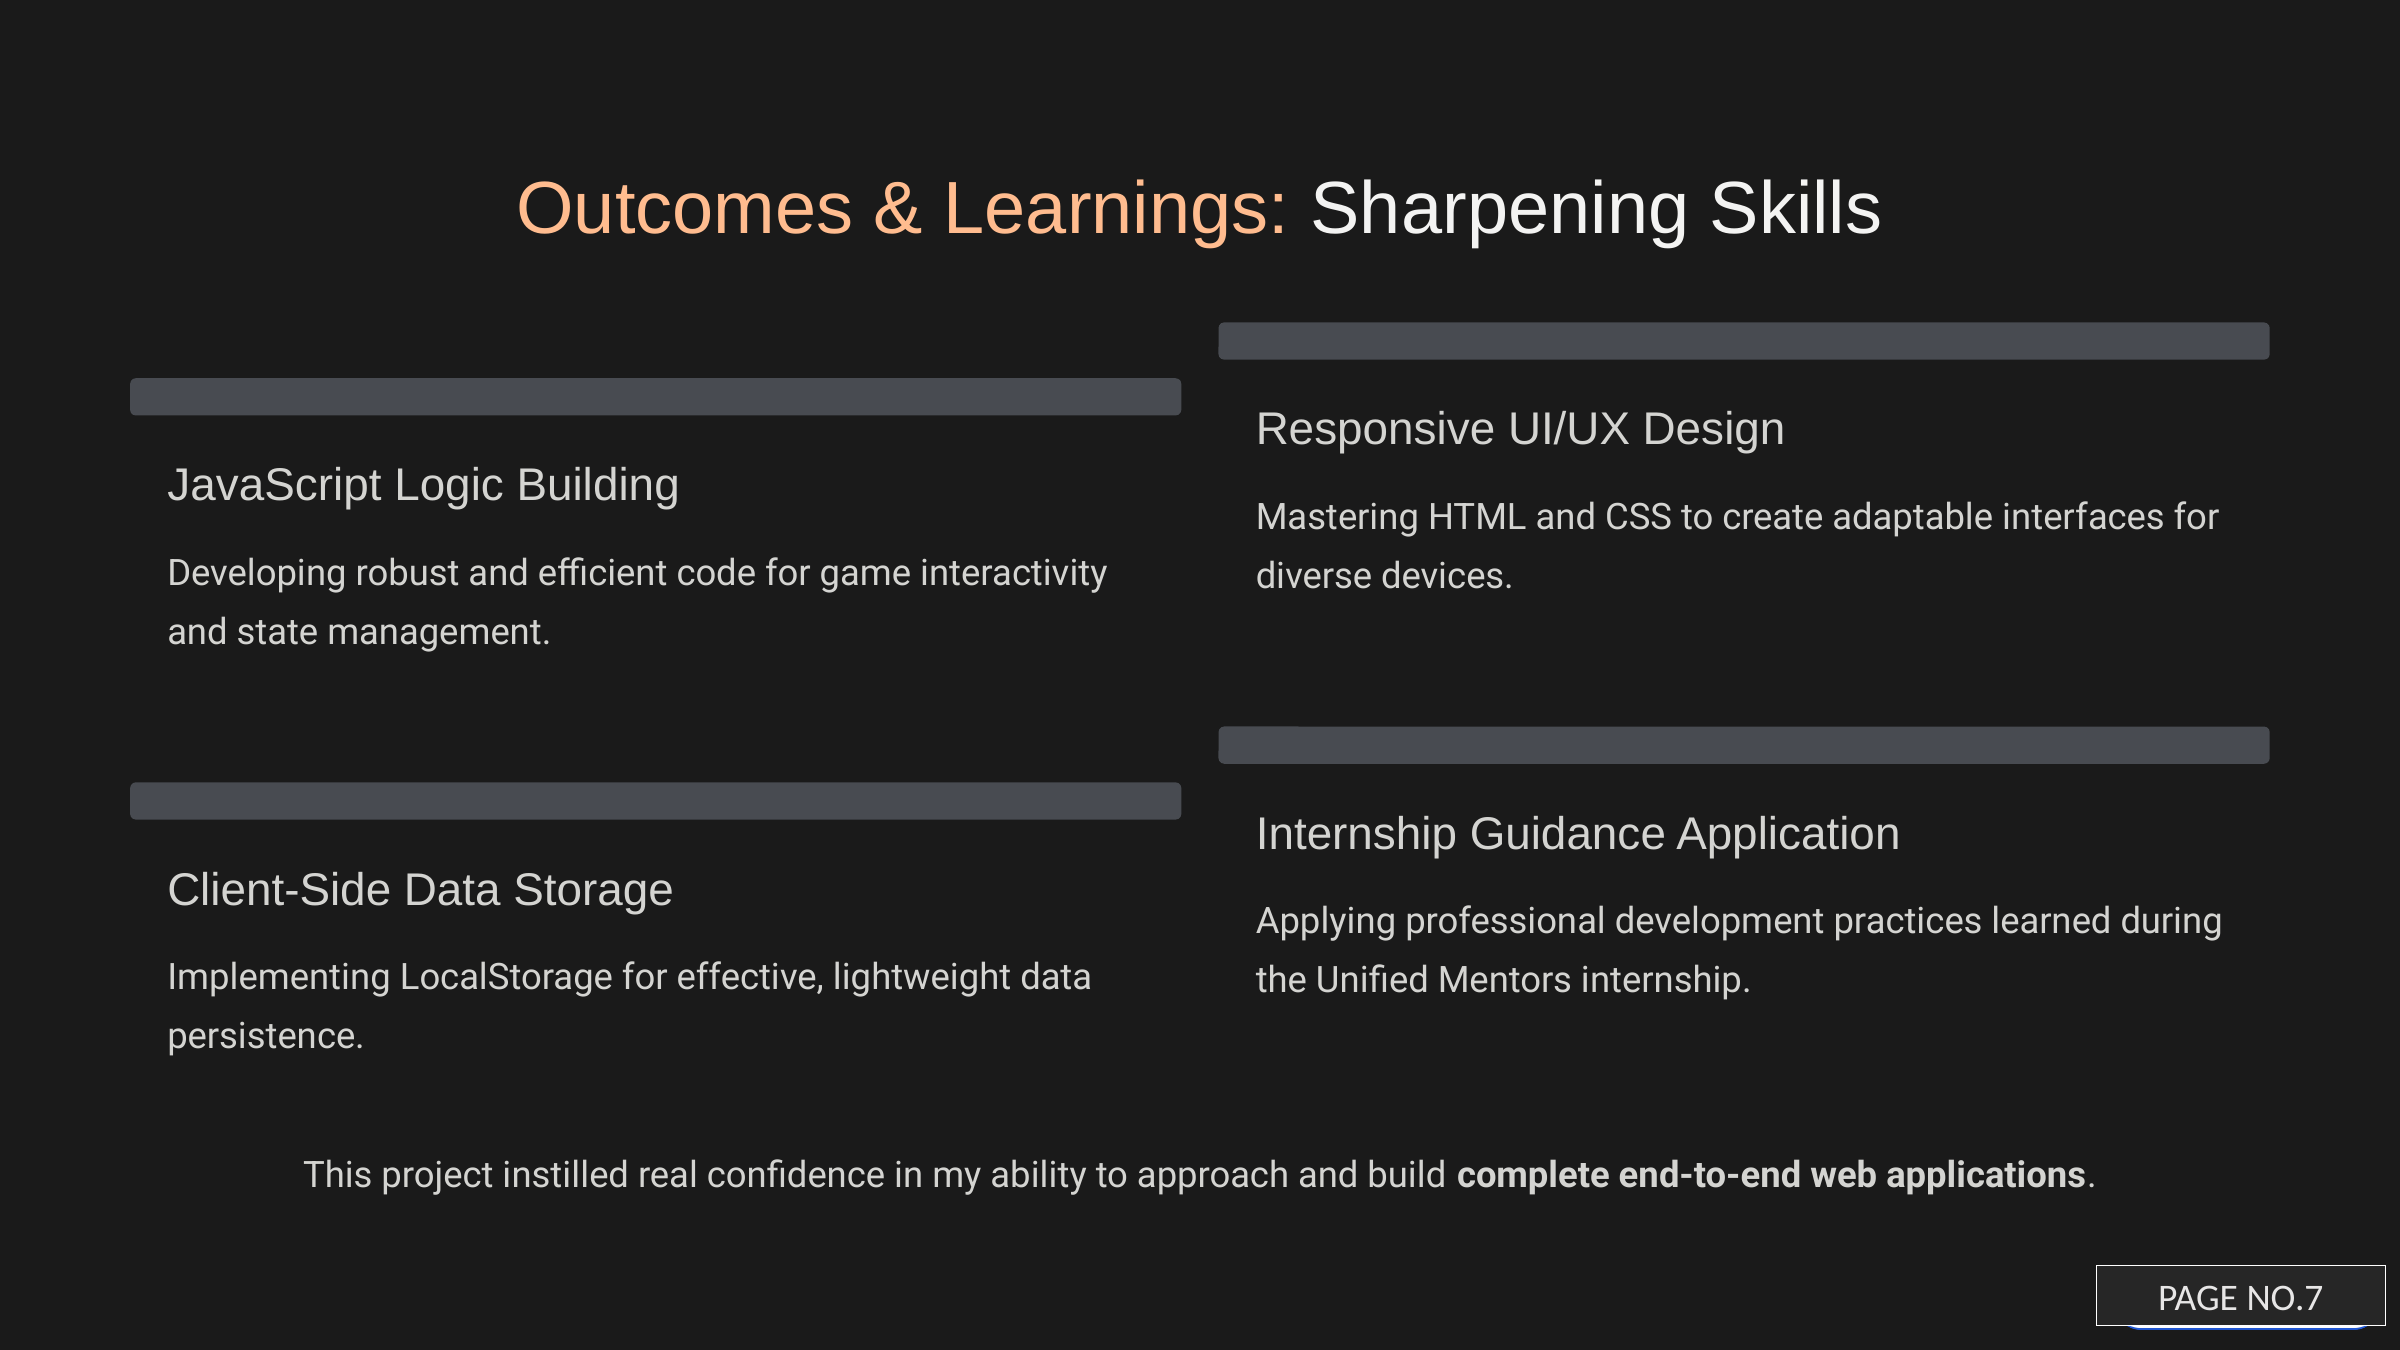

Outcomes & Learnings: Sharpening Skills

Responsive UI/UX Design
JavaScript Logic Building
Mastering HTML and CSS to create adaptable interfaces for diverse devices.
Developing robust and efficient code for game interactivity and state management.

Internship Guidance Application
Client-Side Data Storage
Applying professional development practices learned during the Unified Mentors internship.
Implementing LocalStorage for effective, lightweight data persistence.
This project instilled real confidence in my ability to approach and build complete end-to-end web applications.
PAGE NO.7